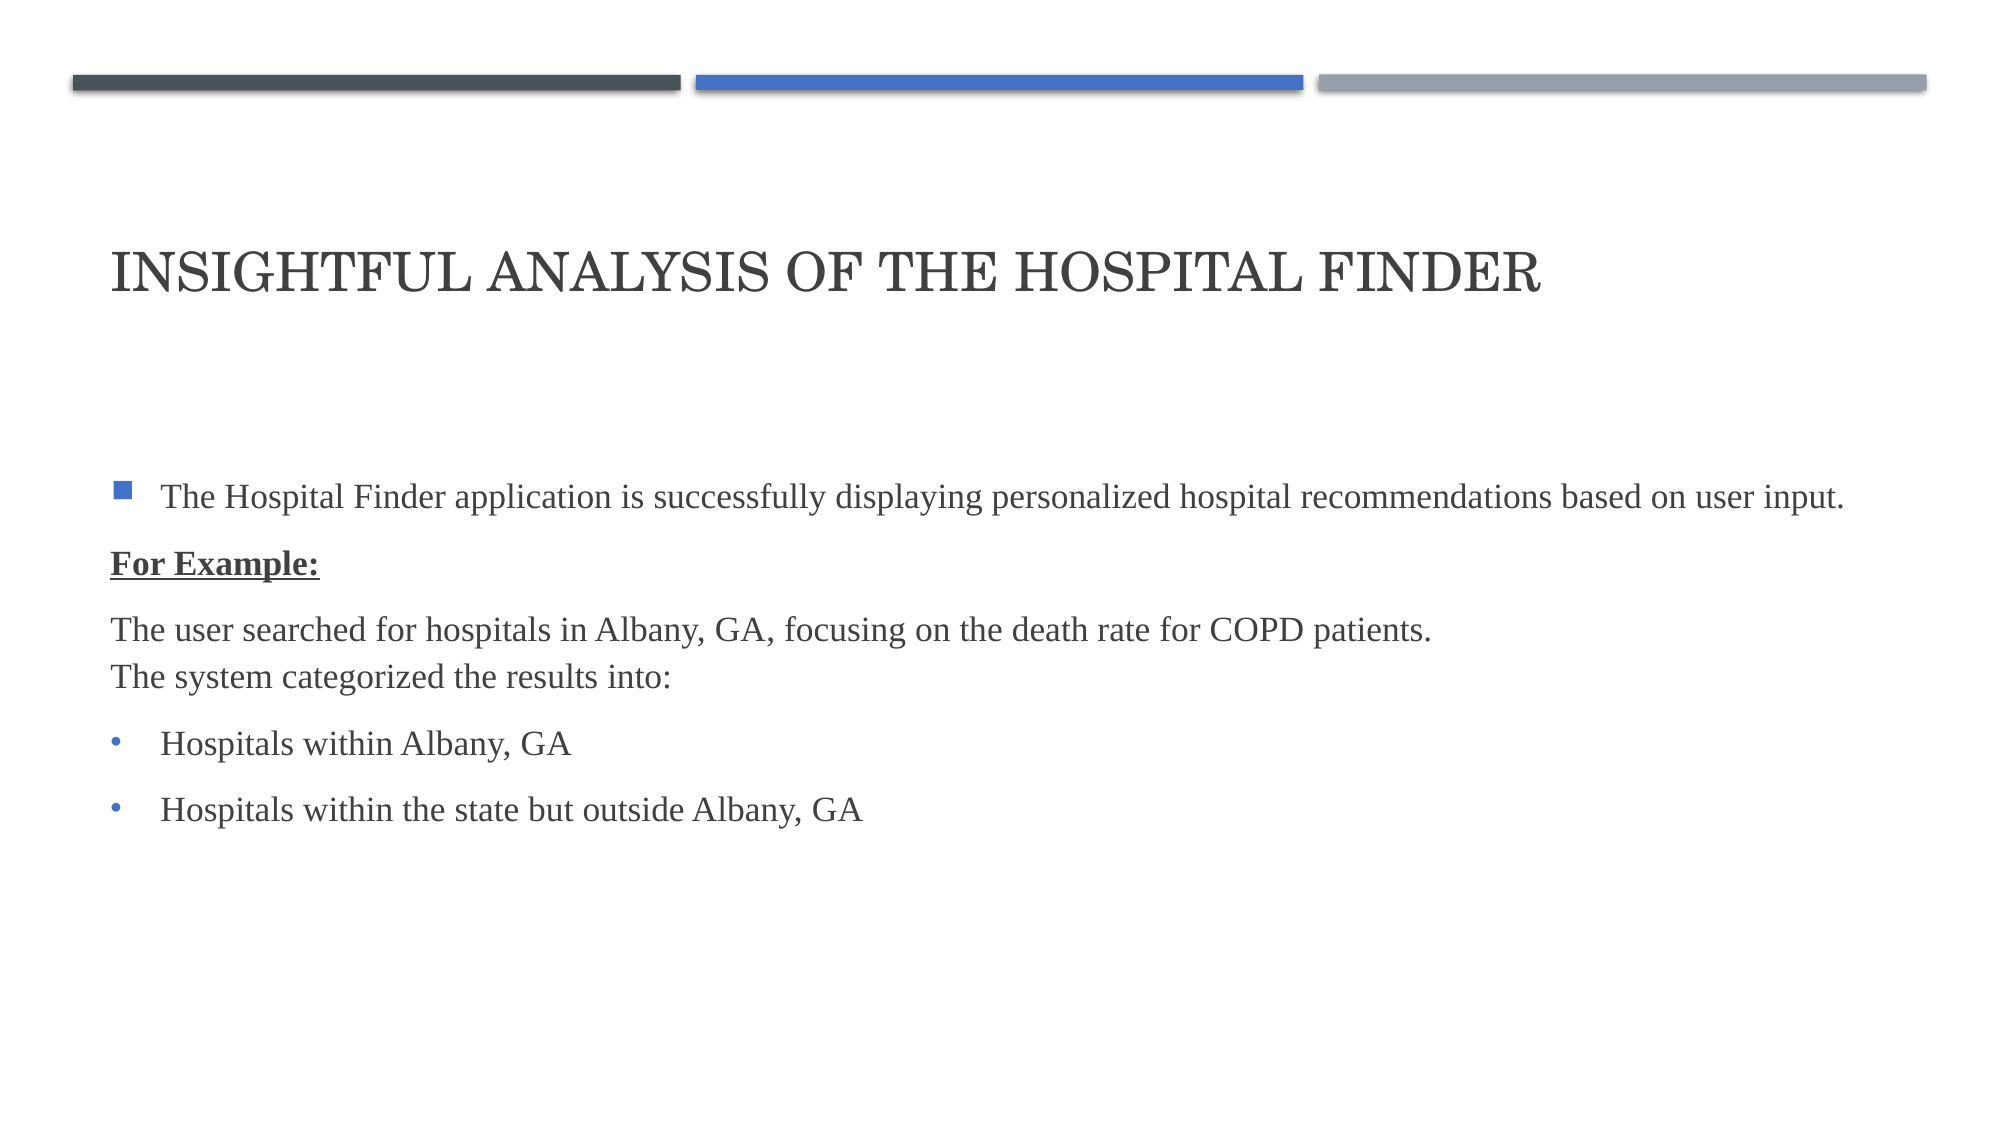

# Insightful analysis of the hospital finder
The Hospital Finder application is successfully displaying personalized hospital recommendations based on user input.
For Example:
The user searched for hospitals in Albany, GA, focusing on the death rate for COPD patients.
The system categorized the results into:
Hospitals within Albany, GA
Hospitals within the state but outside Albany, GA